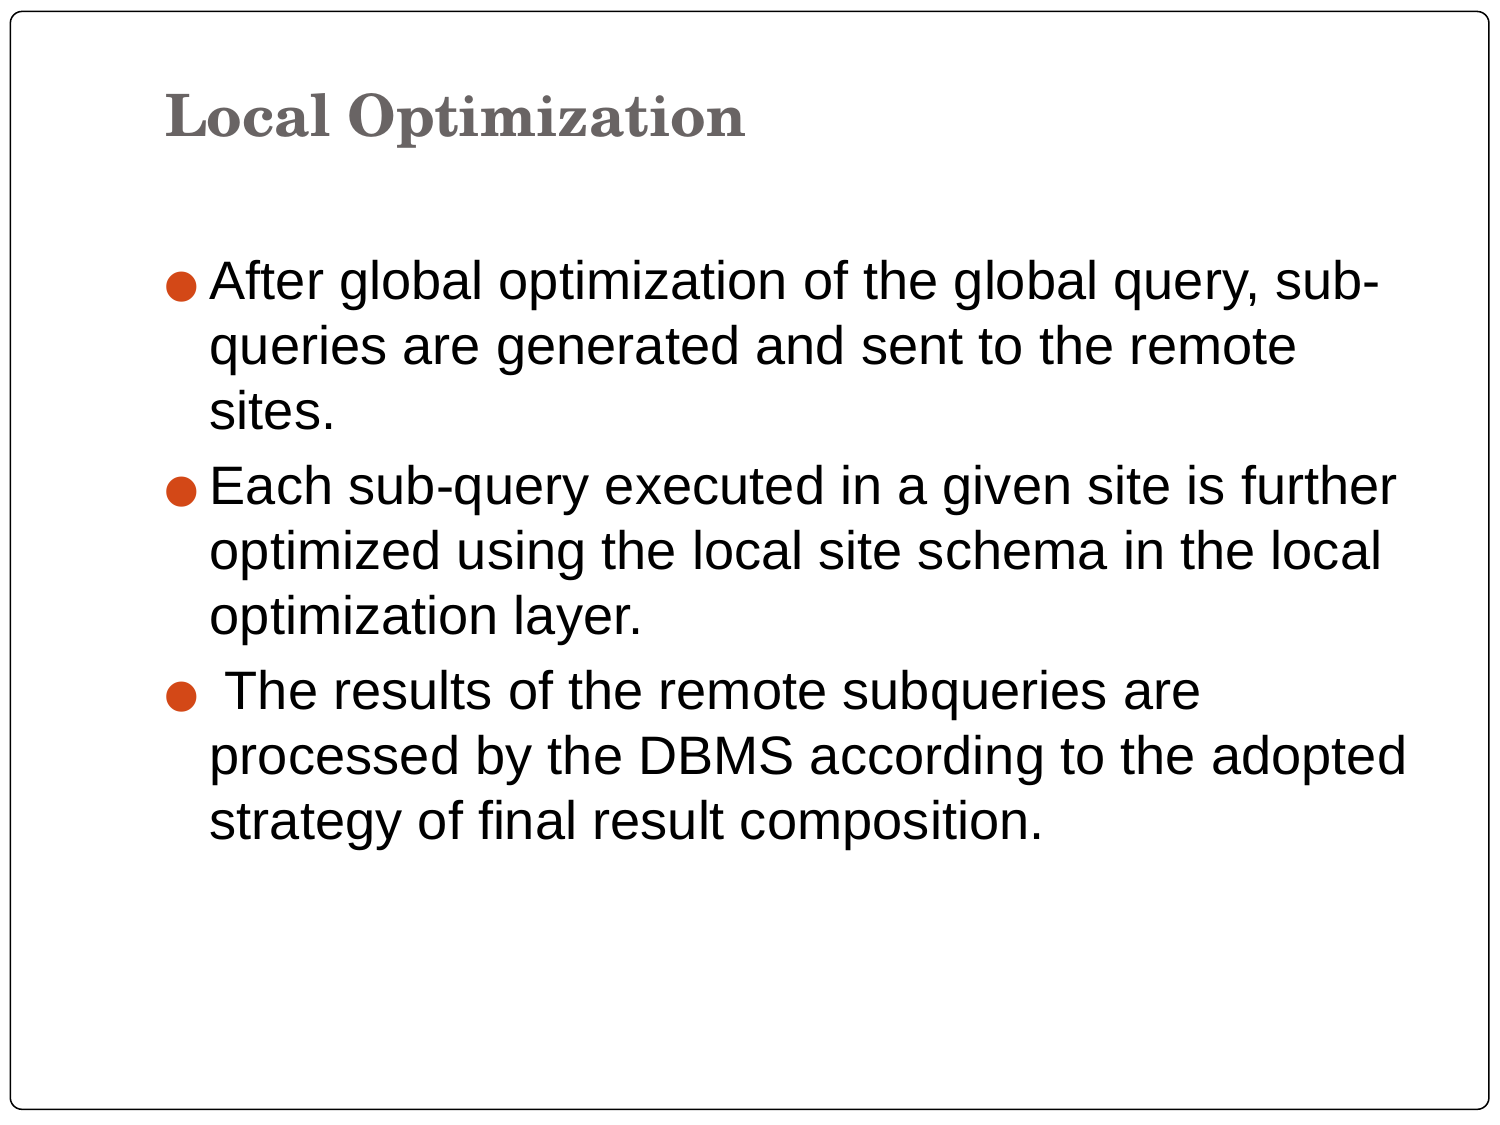

# Local Optimization
After global optimization of the global query, sub-queries are generated and sent to the remote sites.
Each sub-query executed in a given site is further optimized using the local site schema in the local optimization layer.
 The results of the remote subqueries are processed by the DBMS according to the adopted strategy of final result composition.